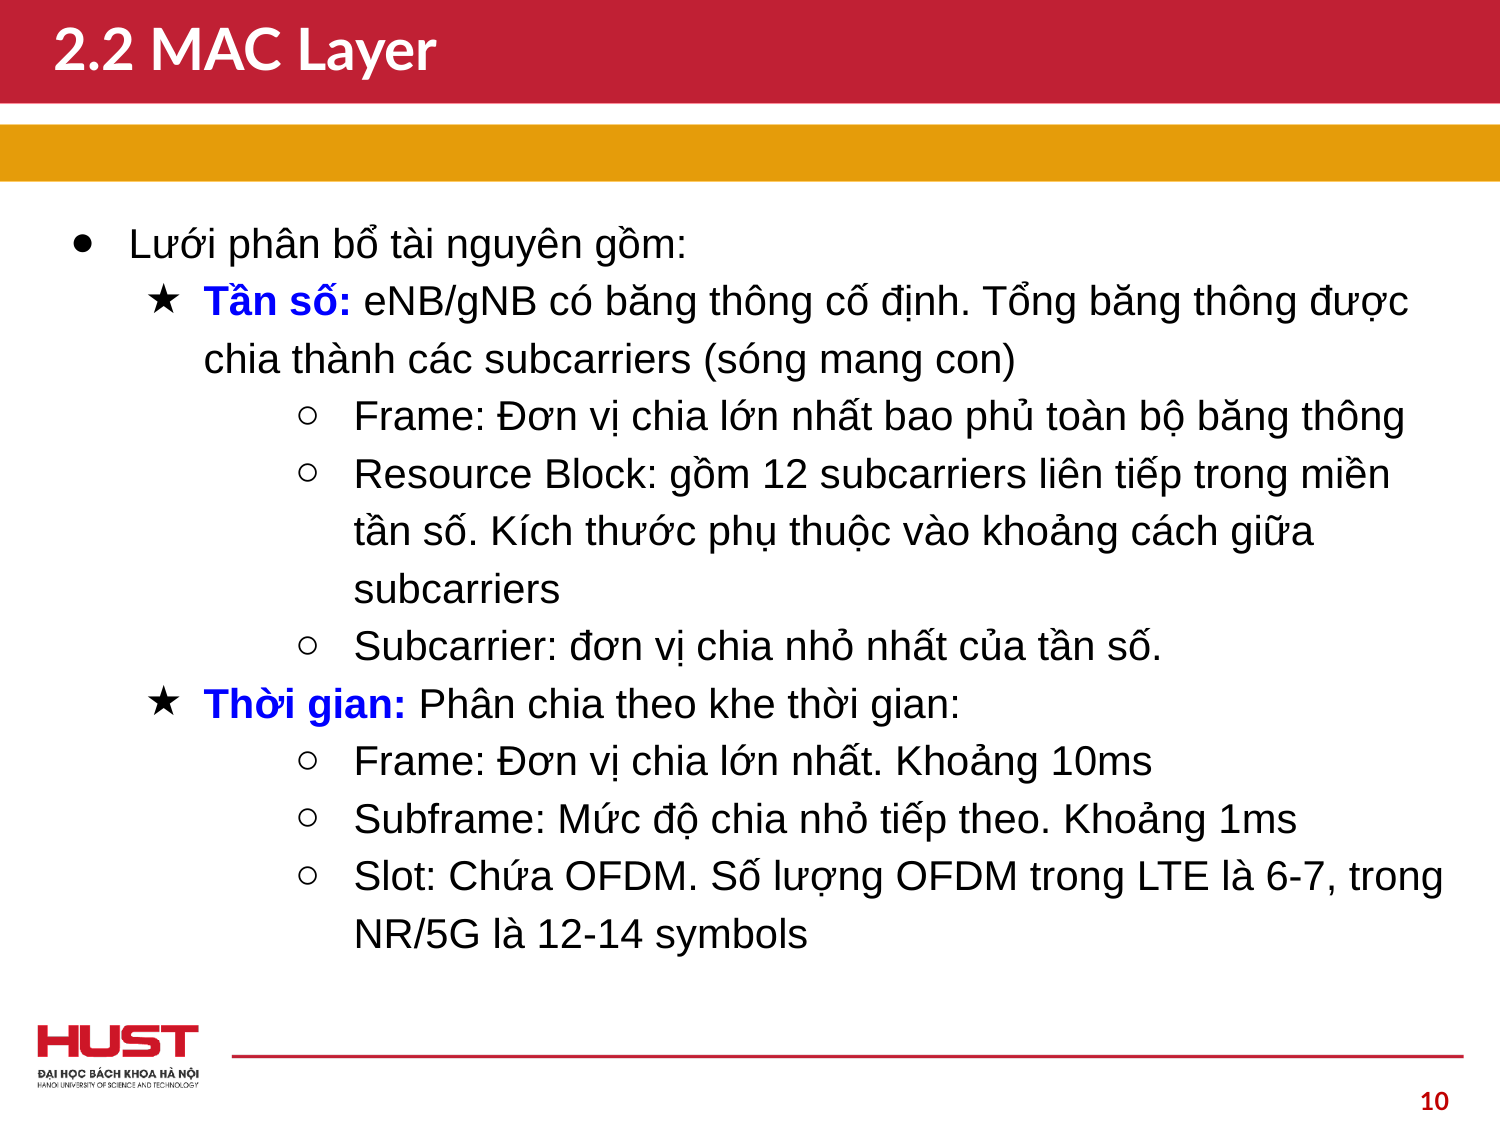

# 2.2 MAC Layer

Lưới phân bổ tài nguyên gồm:
Tần số: eNB/gNB có băng thông cố định. Tổng băng thông được chia thành các subcarriers (sóng mang con)
Frame: Đơn vị chia lớn nhất bao phủ toàn bộ băng thông
Resource Block: gồm 12 subcarriers liên tiếp trong miền tần số. Kích thước phụ thuộc vào khoảng cách giữa subcarriers
Subcarrier: đơn vị chia nhỏ nhất của tần số.
Thời gian: Phân chia theo khe thời gian:
Frame: Đơn vị chia lớn nhất. Khoảng 10ms
Subframe: Mức độ chia nhỏ tiếp theo. Khoảng 1ms
Slot: Chứa OFDM. Số lượng OFDM trong LTE là 6-7, trong NR/5G là 12-14 symbols
10